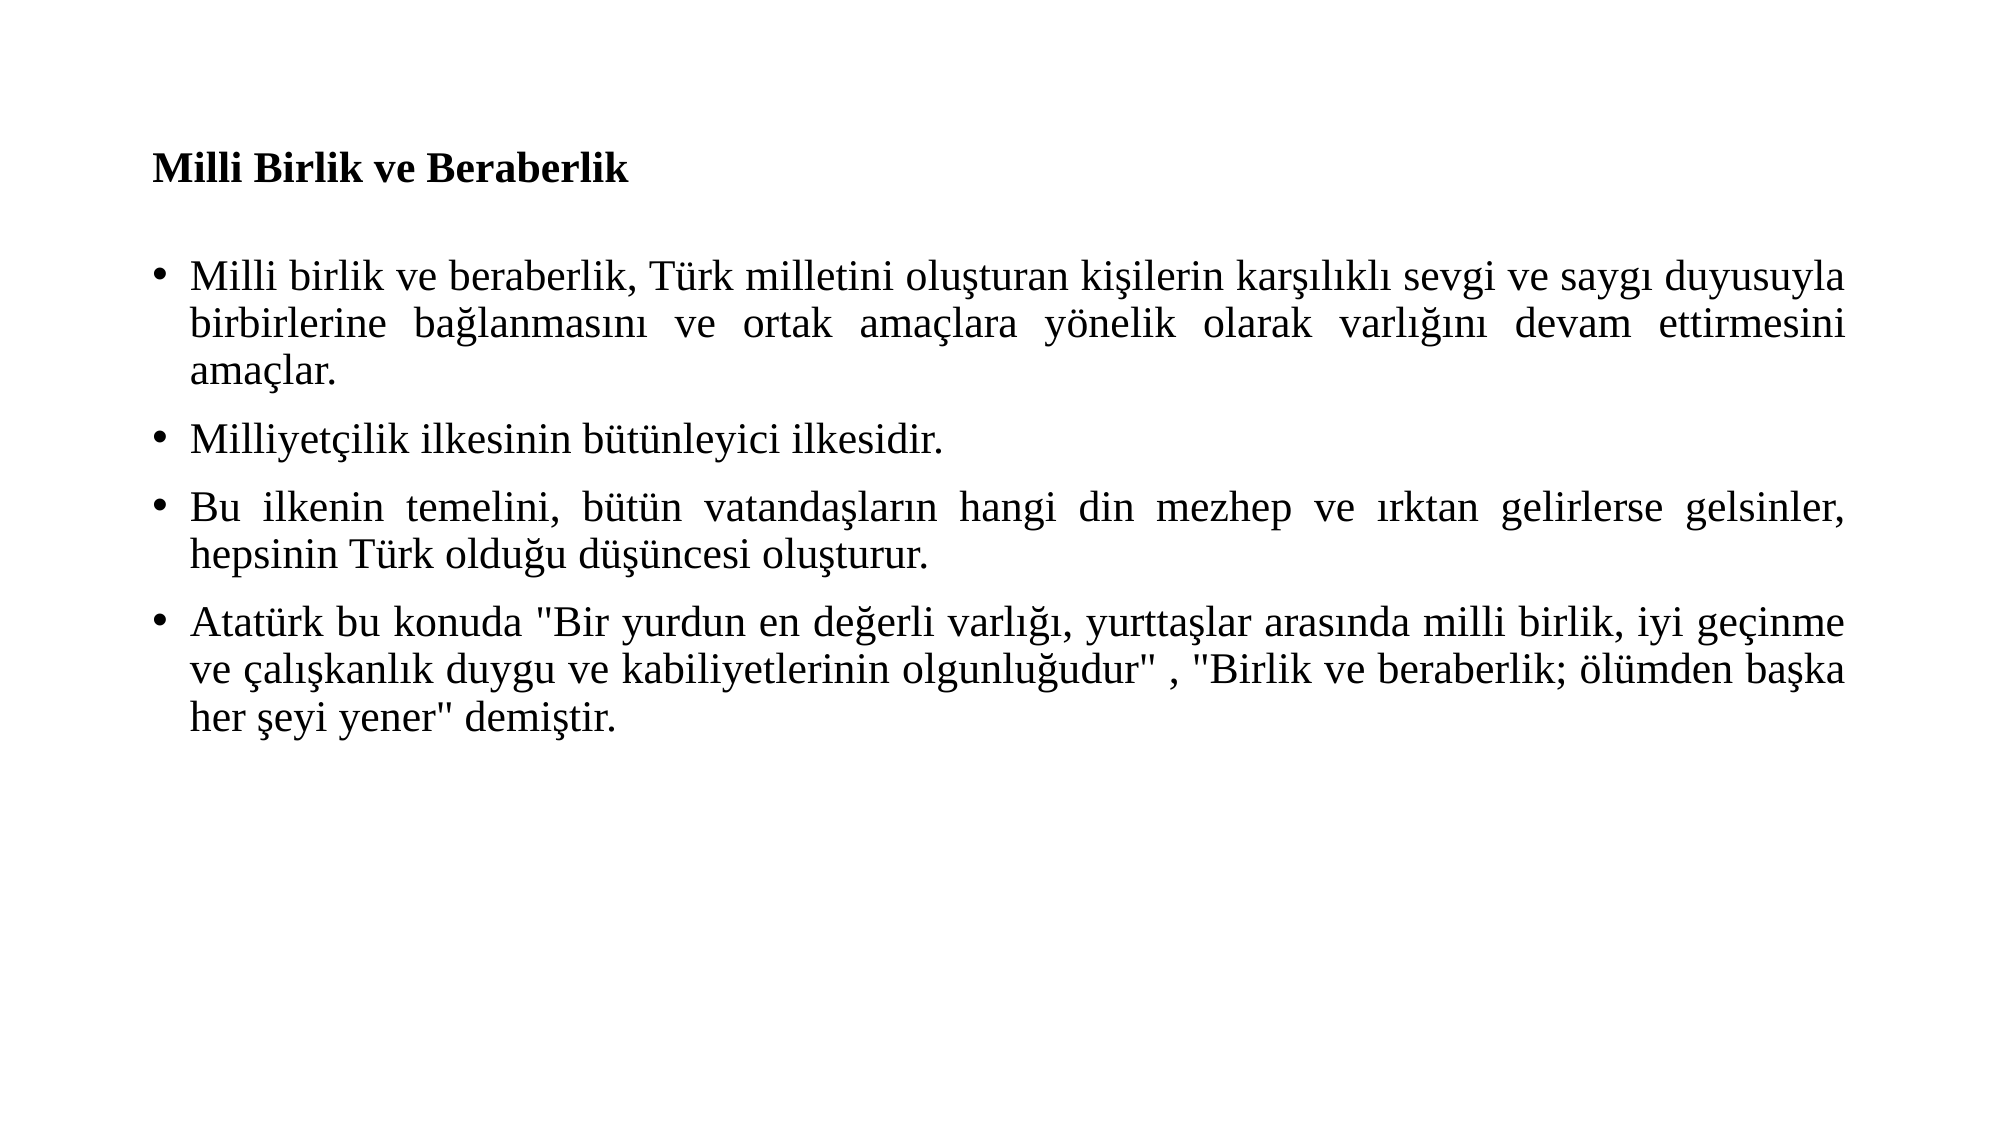

# Milli Birlik ve Beraberlik
Milli birlik ve beraberlik, Türk milletini oluşturan kişilerin karşılıklı sevgi ve saygı duyusuyla birbirlerine bağlanmasını ve ortak amaçlara yönelik olarak varlığını devam ettirmesini amaçlar.
Milliyetçilik ilkesinin bütünleyici ilkesidir.
Bu ilkenin temelini, bütün vatandaşların hangi din mezhep ve ırktan gelirlerse gelsinler, hepsinin Türk olduğu düşüncesi oluşturur.
Atatürk bu konuda "Bir yurdun en değerli varlığı, yurttaşlar arasında milli birlik, iyi geçinme ve çalışkanlık duygu ve kabiliyetlerinin olgunluğudur" , "Birlik ve beraberlik; ölümden başka her şeyi yener" demiştir.